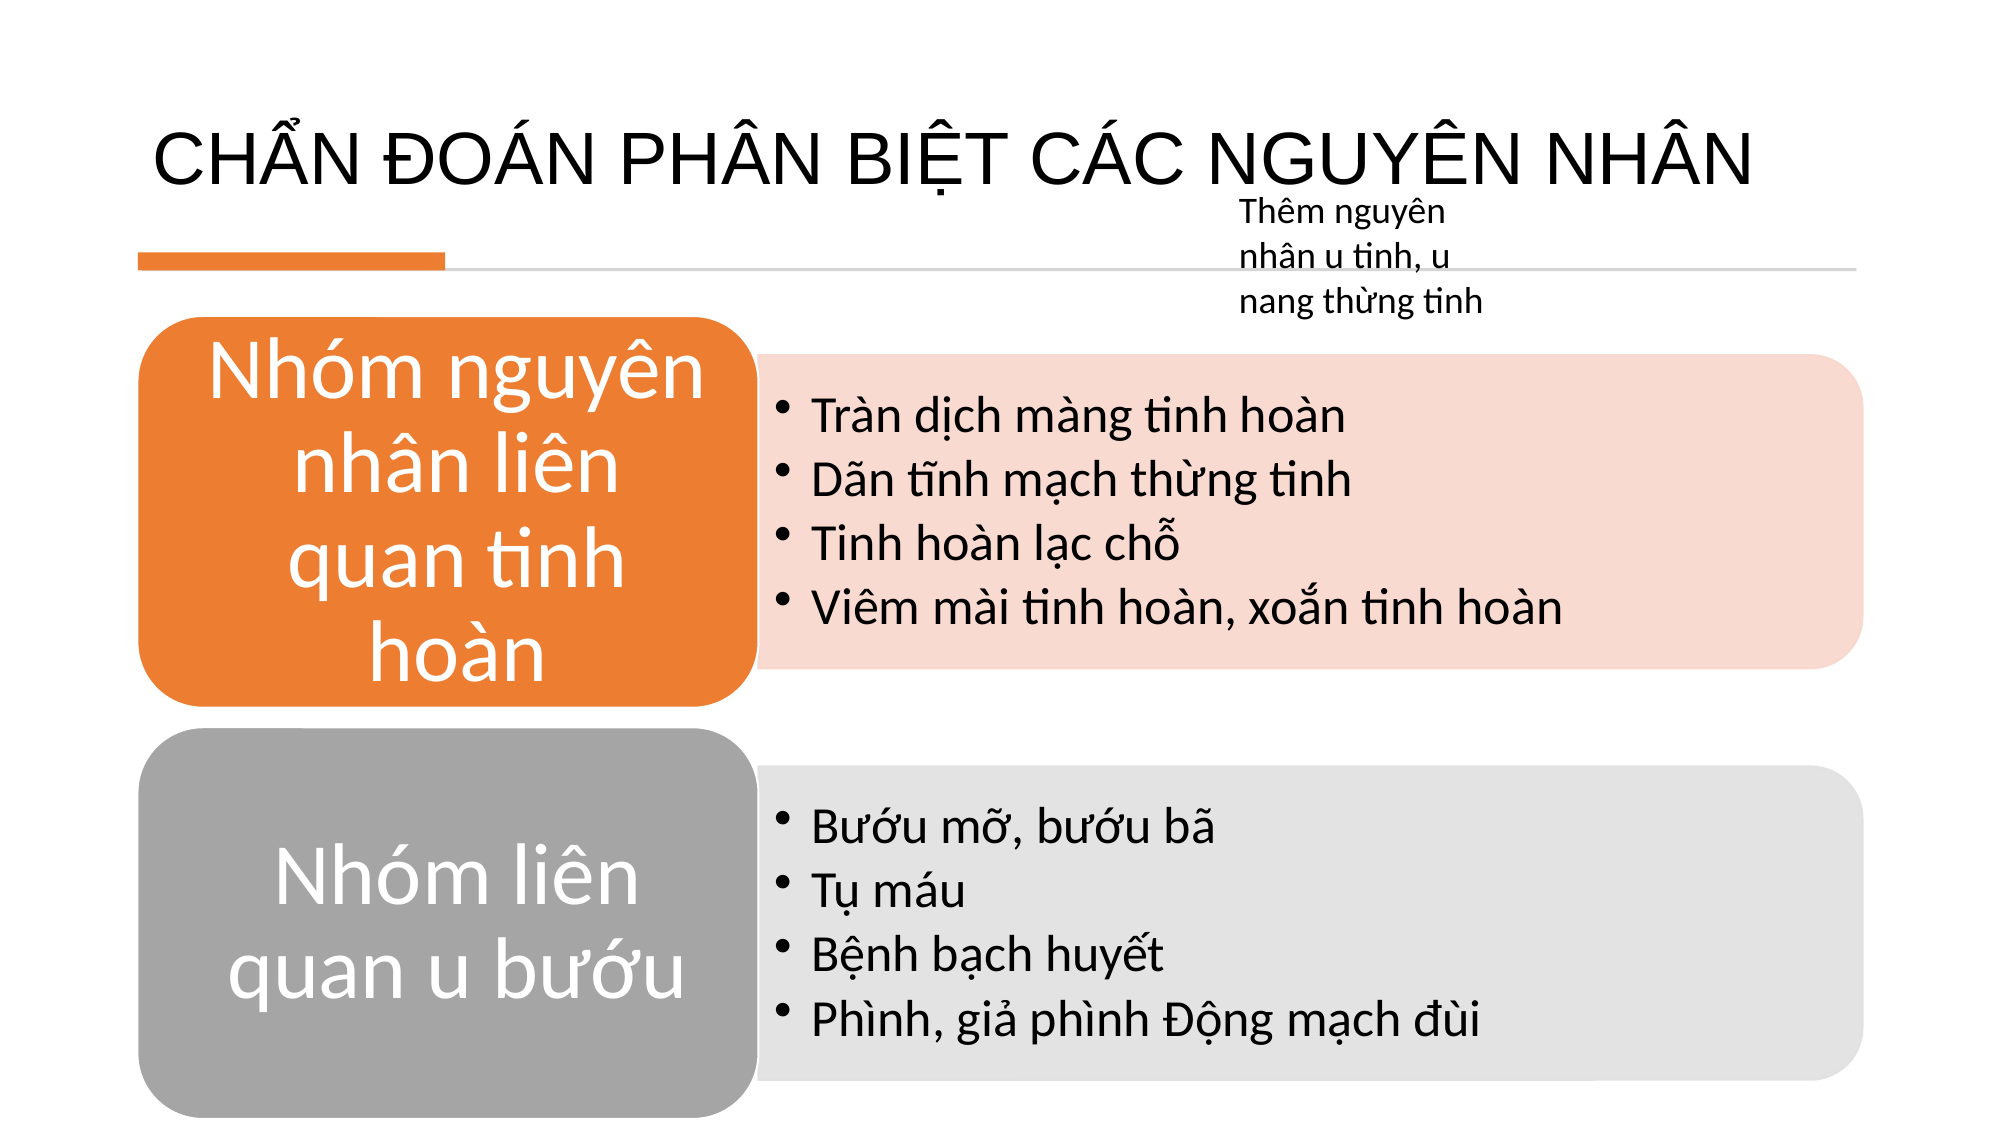

# CHẨN ĐOÁN PHÂN BIỆT CÁC NGUYÊN NHÂN
Thêm nguyên nhân u tinh, u nang thừng tinh

Tràn dịch màng tinh hoàn
Dãn tĩnh mạch thừng tinh
Tinh hoàn lạc chỗ
Viêm mài tinh hoàn, xoắn tinh hoàn
Nhóm nguyên nhân liên quan tinh hoàn
Bướu mỡ, bướu bã
Tụ máu
Bệnh bạch huyết
Phình, giả phình Động mạch đùi
Nhóm liên quan u bướu